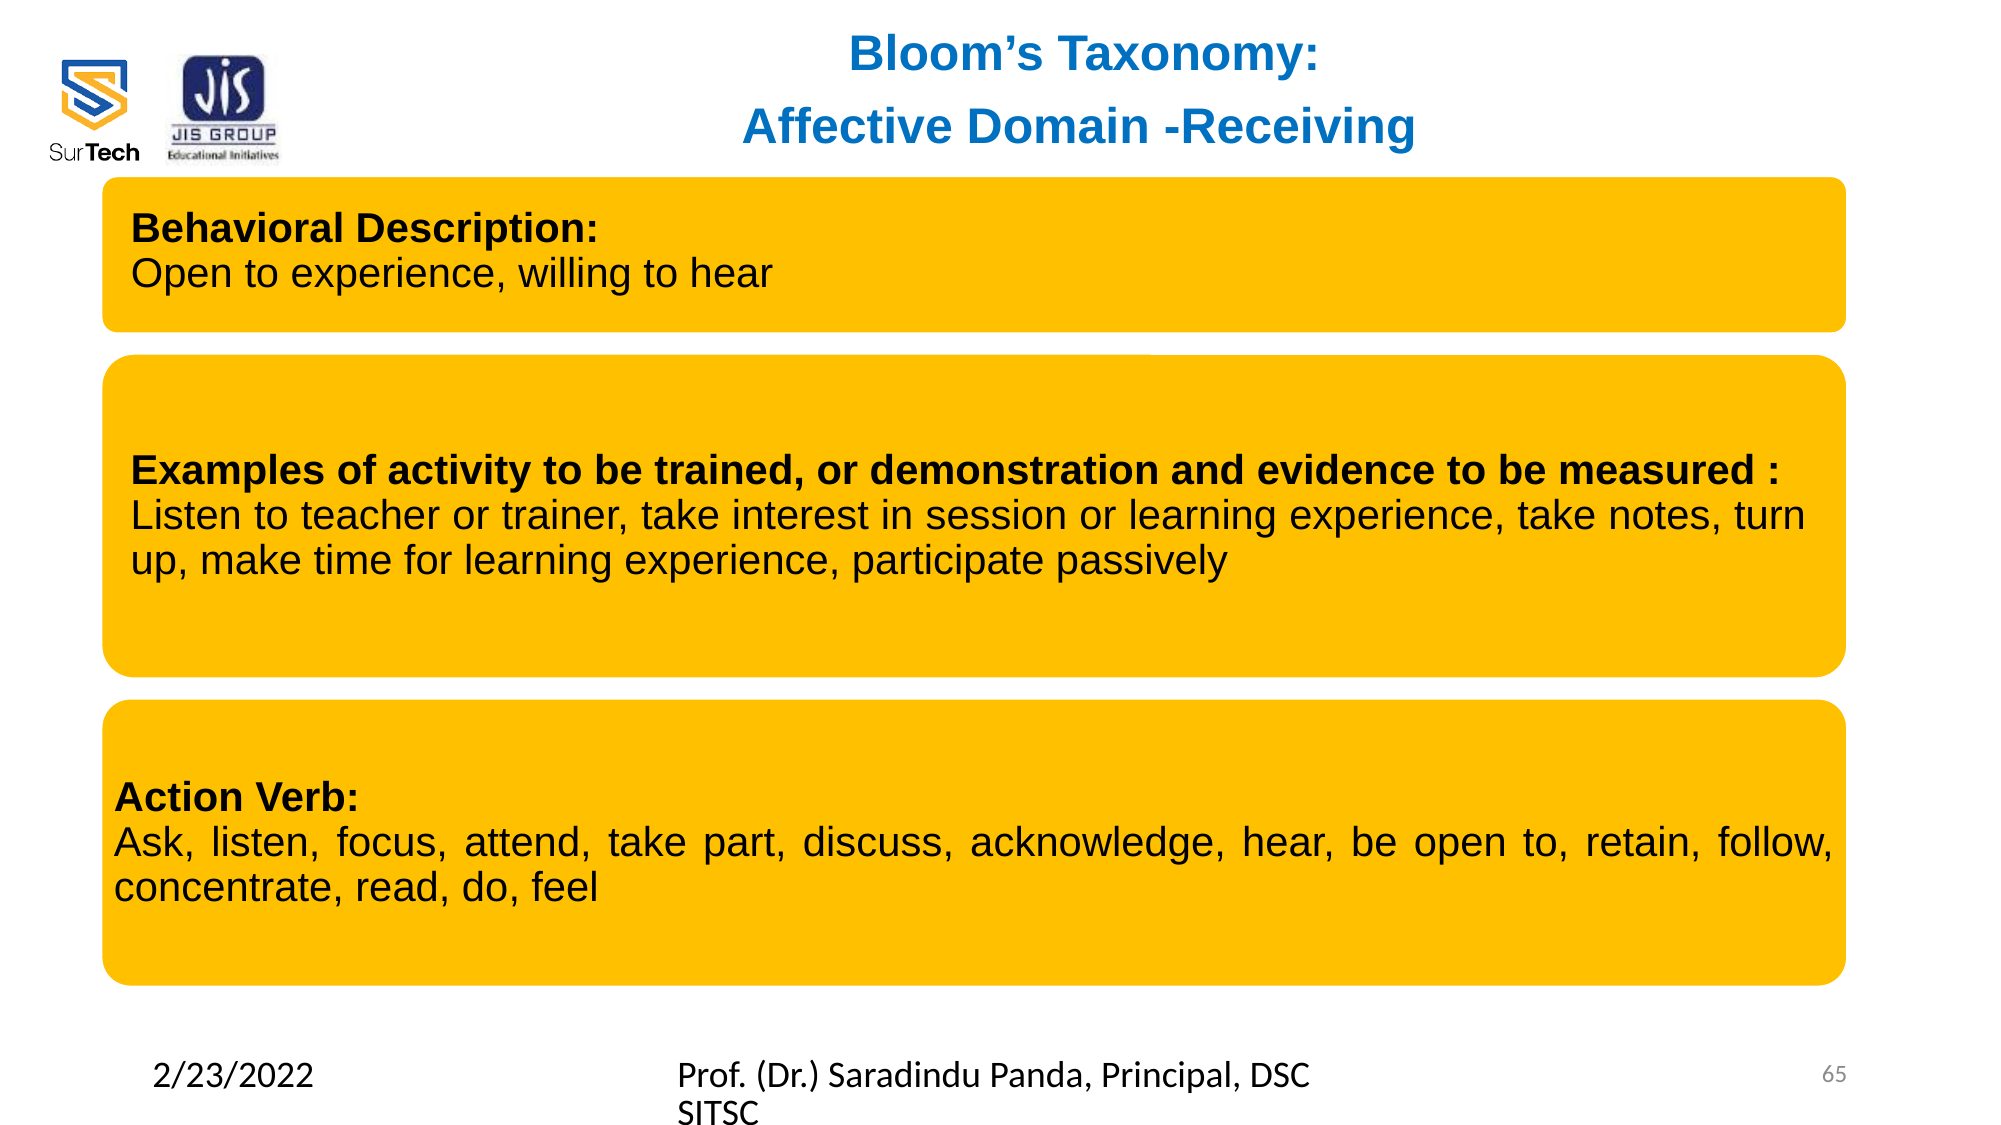

Bloom’s Taxonomy:
Affective Domain -Receiving
Behavioral Description:
Open to experience, willing to hear

Examples of activity to be trained, or demonstration and evidence to be measured :
Listen to teacher or trainer, take interest in session or learning experience, take notes, turn up, make time for learning experience, participate passively

Action Verb:
Ask, listen, focus, attend, take part, discuss, acknowledge, hear, be open to, retain, follow, concentrate, read, do, feel
2/23/2022
Prof. (Dr.) Saradindu Panda, Principal, DSCSITSC
65